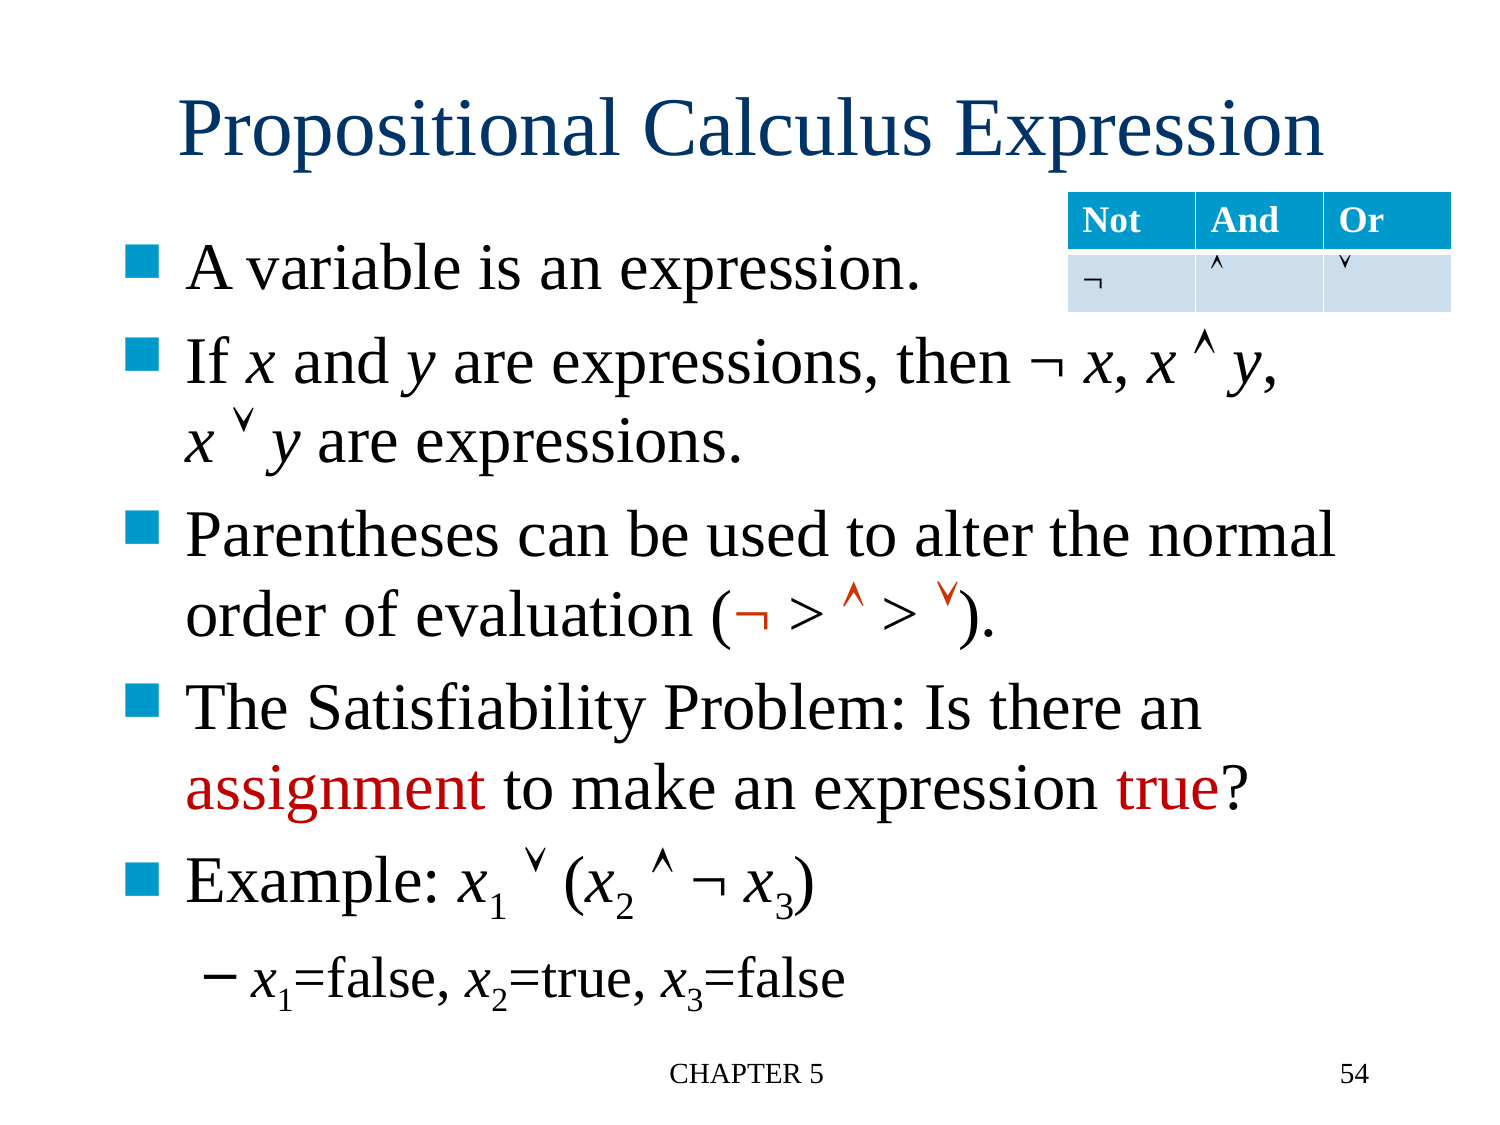

# Propositional Calculus Expression
| Not | And | Or |
| --- | --- | --- |
| ¬ | ∧ | ∨ |
A variable is an expression.
If x and y are expressions, then ¬ x, x ∧ y,
x ∨ y are expressions.
Parentheses can be used to alter the normal order of evaluation (¬ > ∧ > ∨).
The Satisfiability Problem: Is there an assignment to make an expression true?
Example: x1 ∨ (x2 ∧ ¬ x3)
x1=false, x2=true, x3=false

CHAPTER 5
54